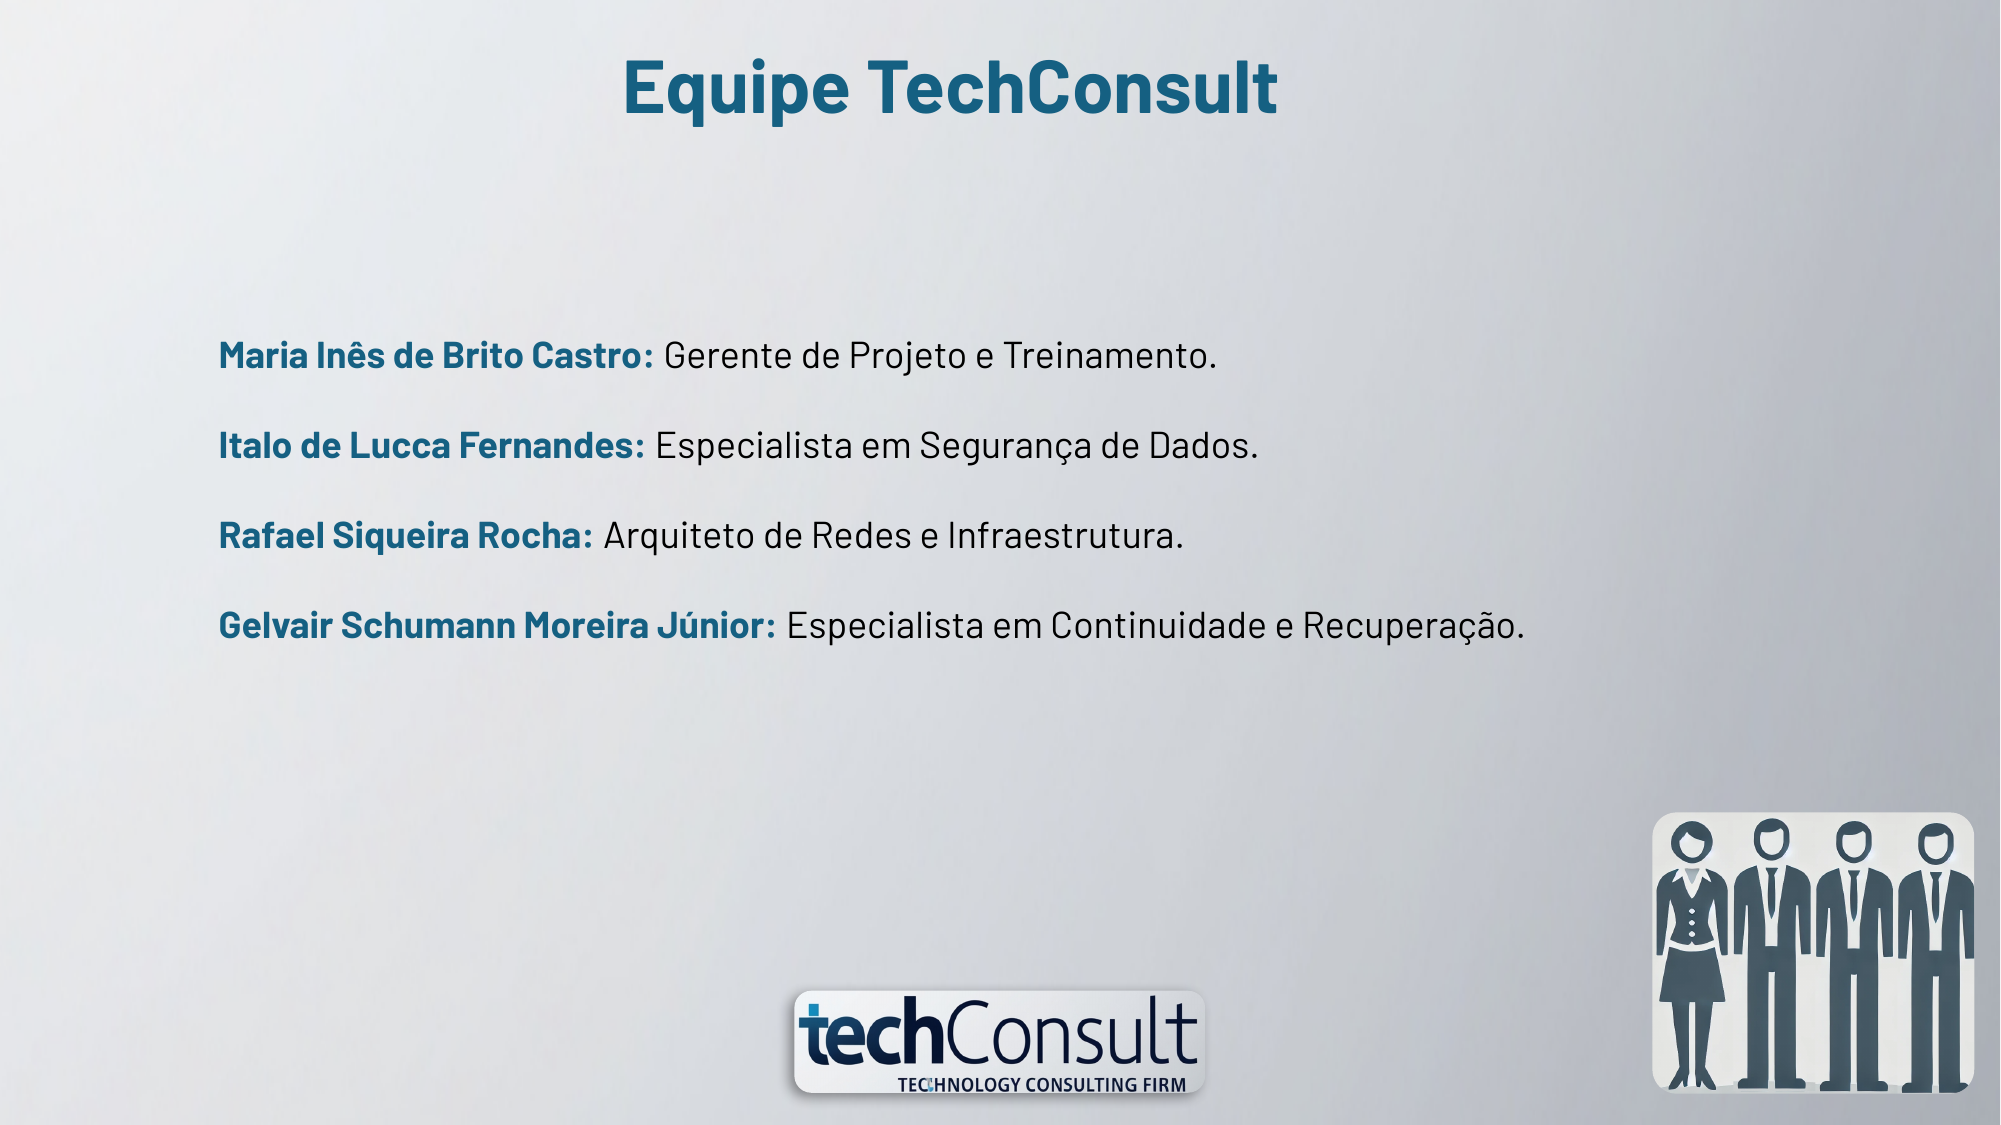

Equipe TechConsult
Maria Inês de Brito Castro: Gerente de Projeto e Treinamento.

Italo de Lucca Fernandes: Especialista em Segurança de Dados.

Rafael Siqueira Rocha: Arquiteto de Redes e Infraestrutura.

Gelvair Schumann Moreira Júnior: Especialista em Continuidade e Recuperação.